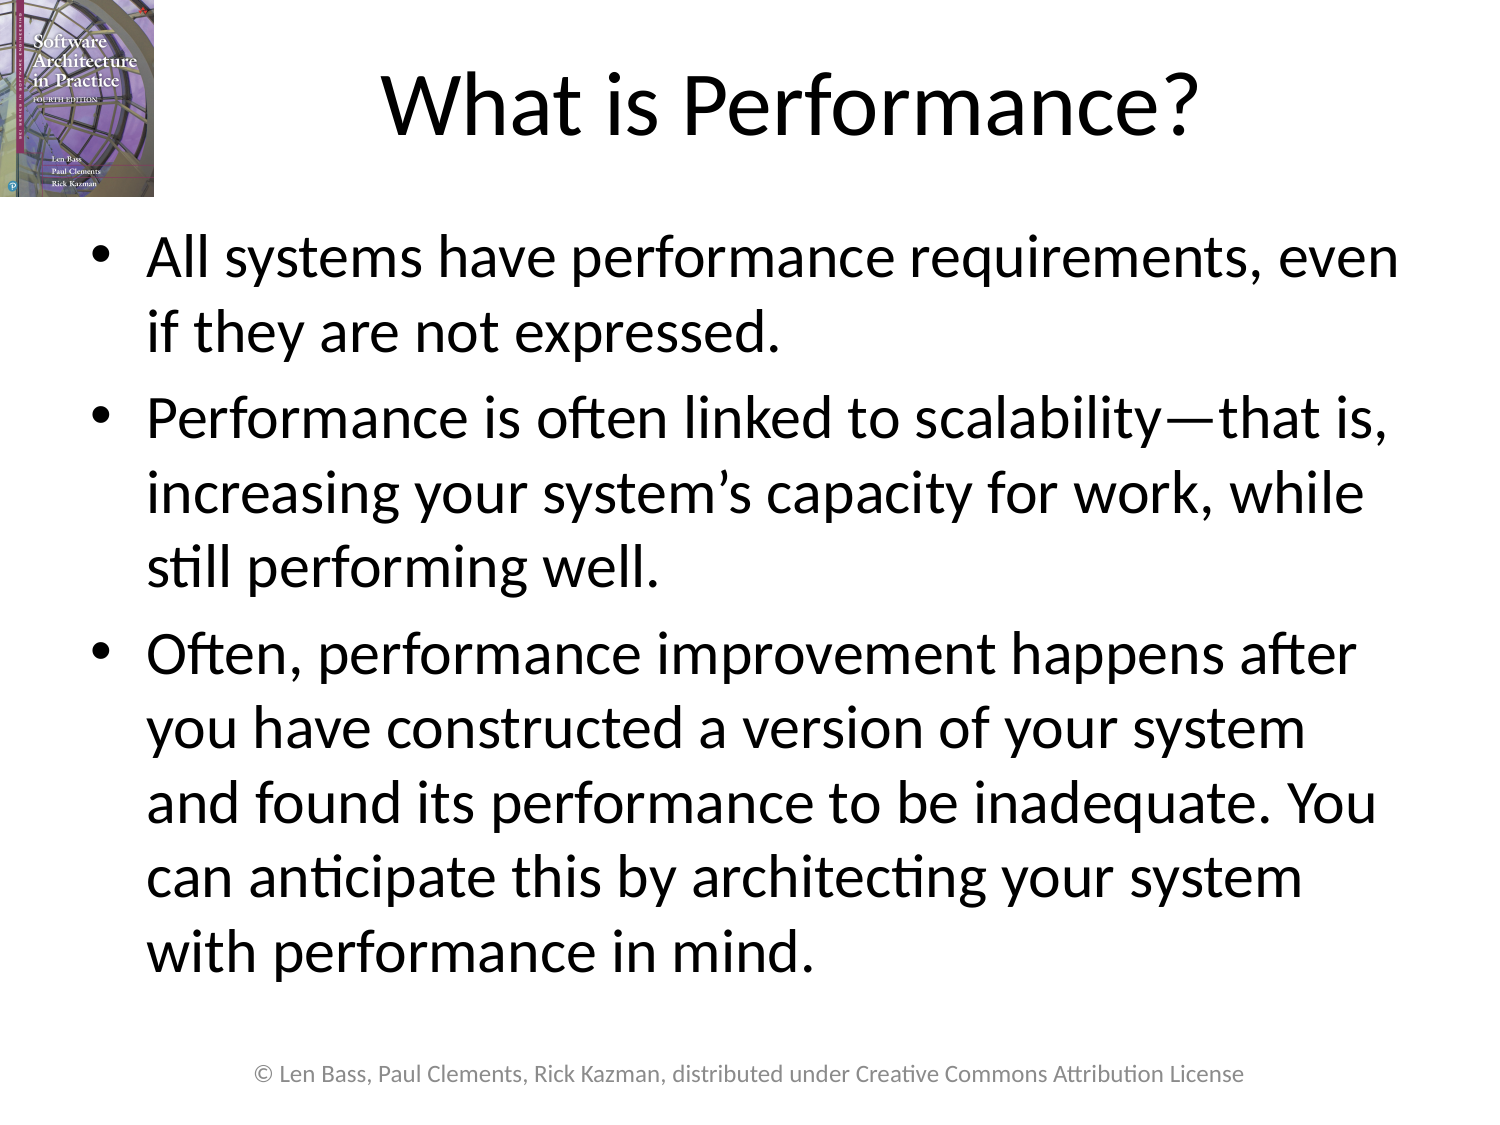

# What is Performance?
All systems have performance requirements, even if they are not expressed.
Performance is often linked to scalability—that is, increasing your system’s capacity for work, while still performing well.
Often, performance improvement happens after you have constructed a version of your system and found its performance to be inadequate. You can anticipate this by architecting your system with performance in mind.

© Len Bass, Paul Clements, Rick Kazman, distributed under Creative Commons Attribution License